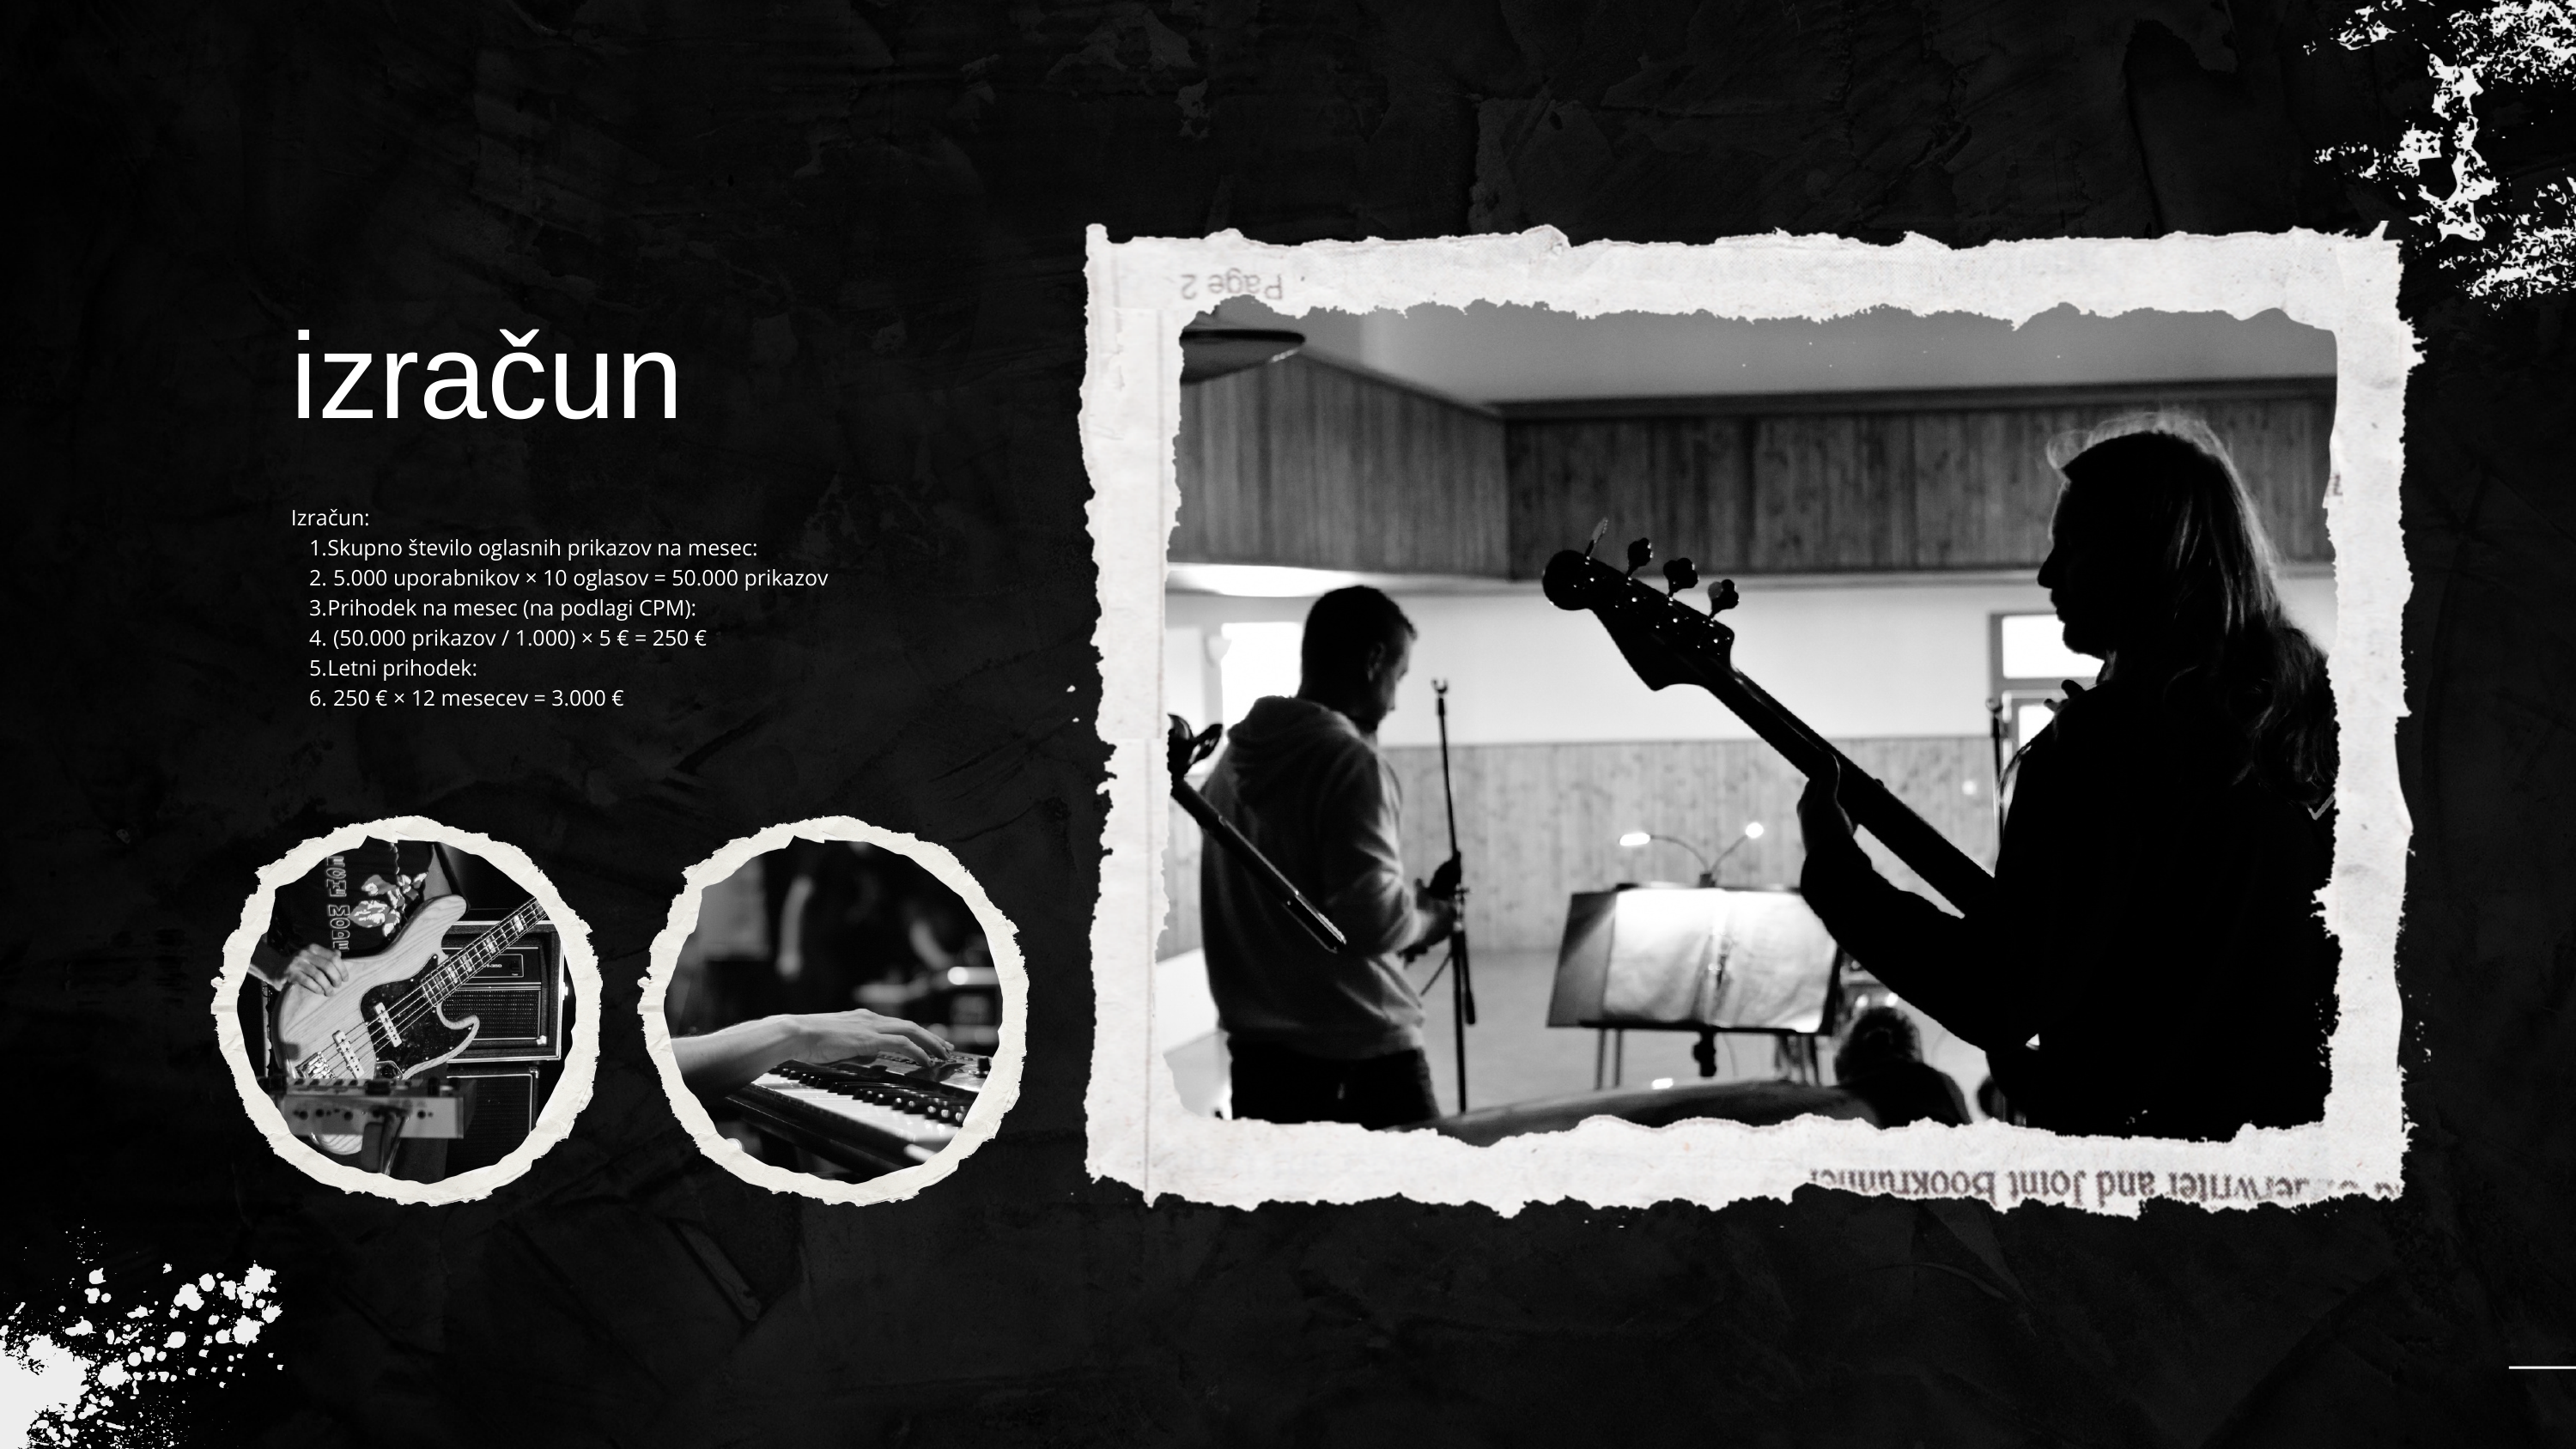

izračun
Izračun:
Skupno število oglasnih prikazov na mesec:
 5.000 uporabnikov × 10 oglasov = 50.000 prikazov
Prihodek na mesec (na podlagi CPM):
 (50.000 prikazov / 1.000) × 5 € = 250 €
Letni prihodek:
 250 € × 12 mesecev = 3.000 €